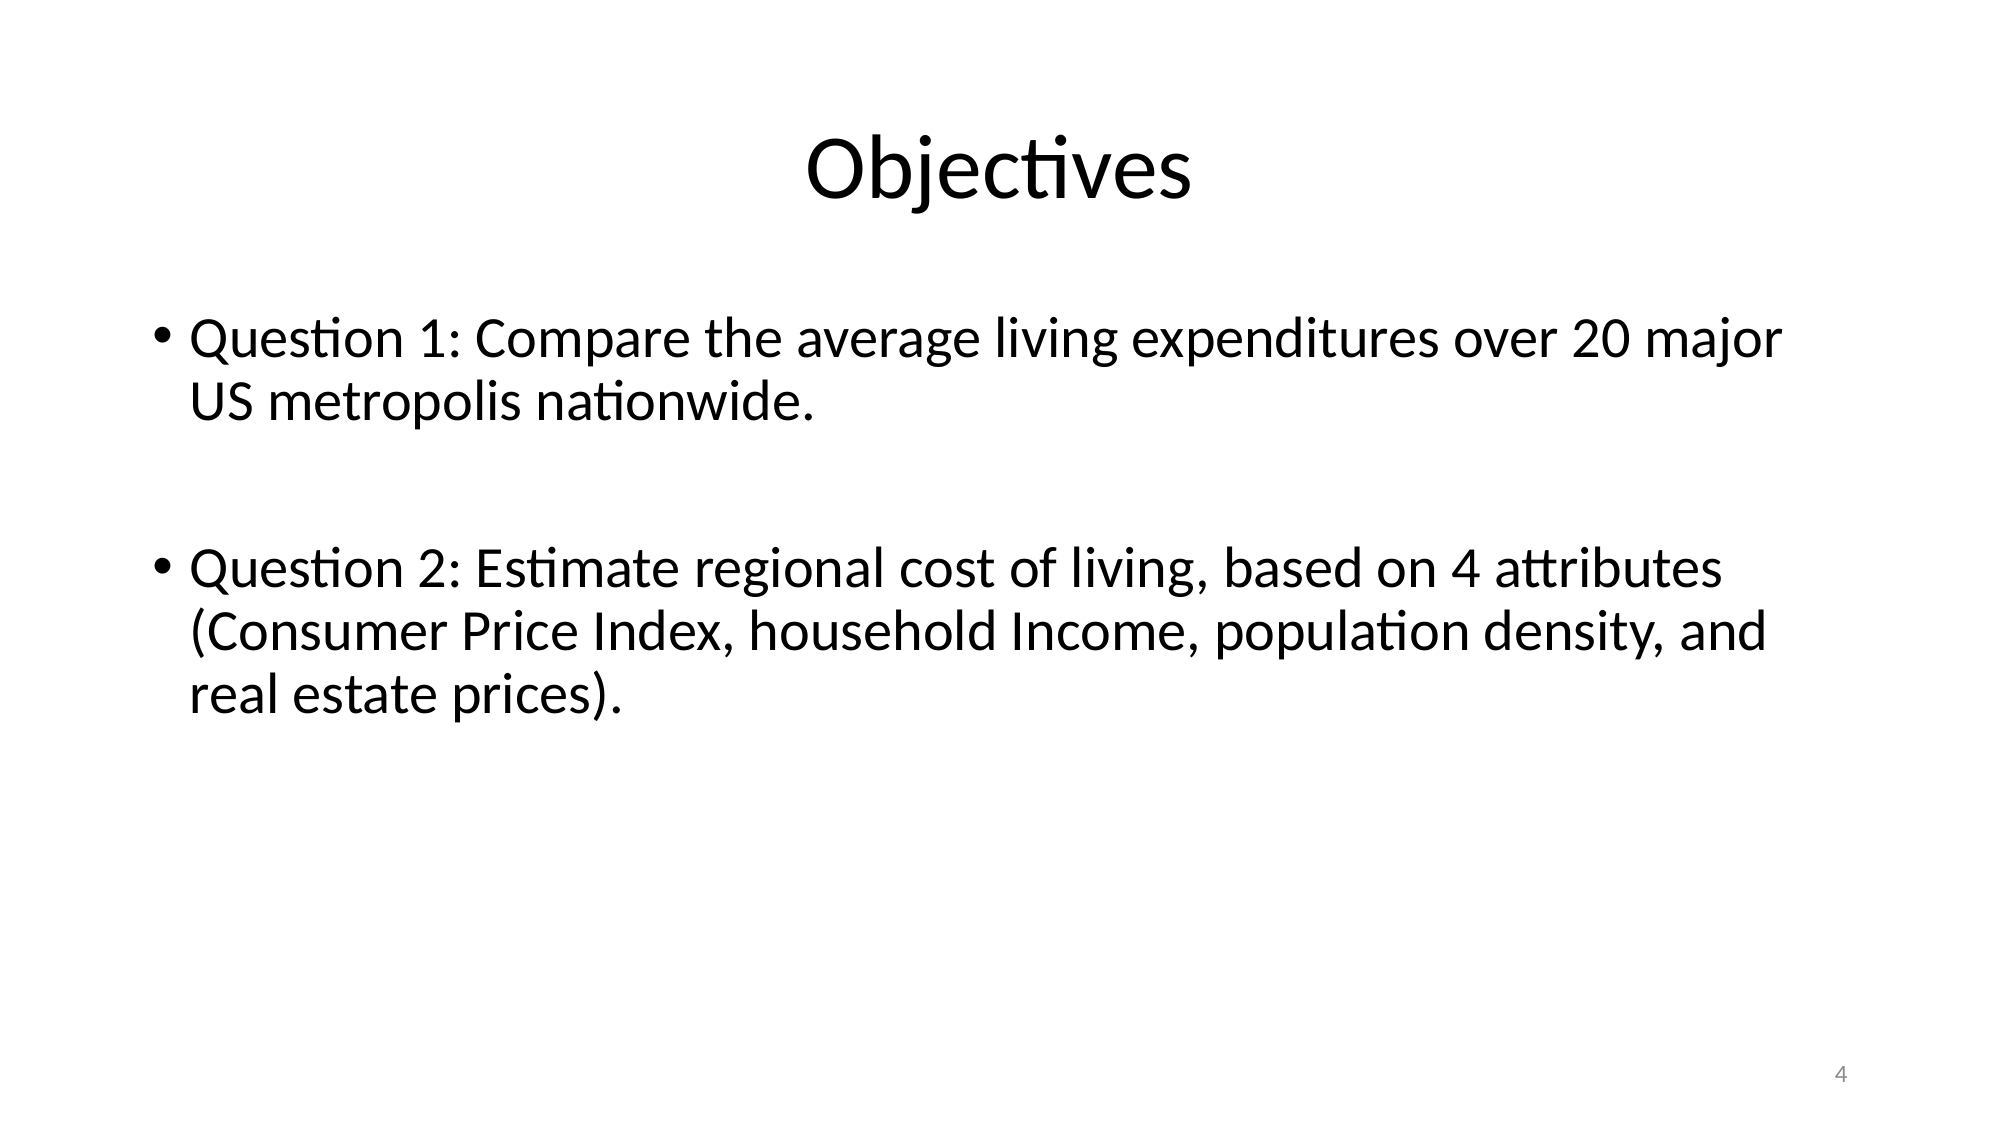

# Objectives
Question 1: Compare the average living expenditures over 20 major US metropolis nationwide.

Question 2: Estimate regional cost of living, based on 4 attributes (Consumer Price Index, household Income, population density, and real estate prices).

4